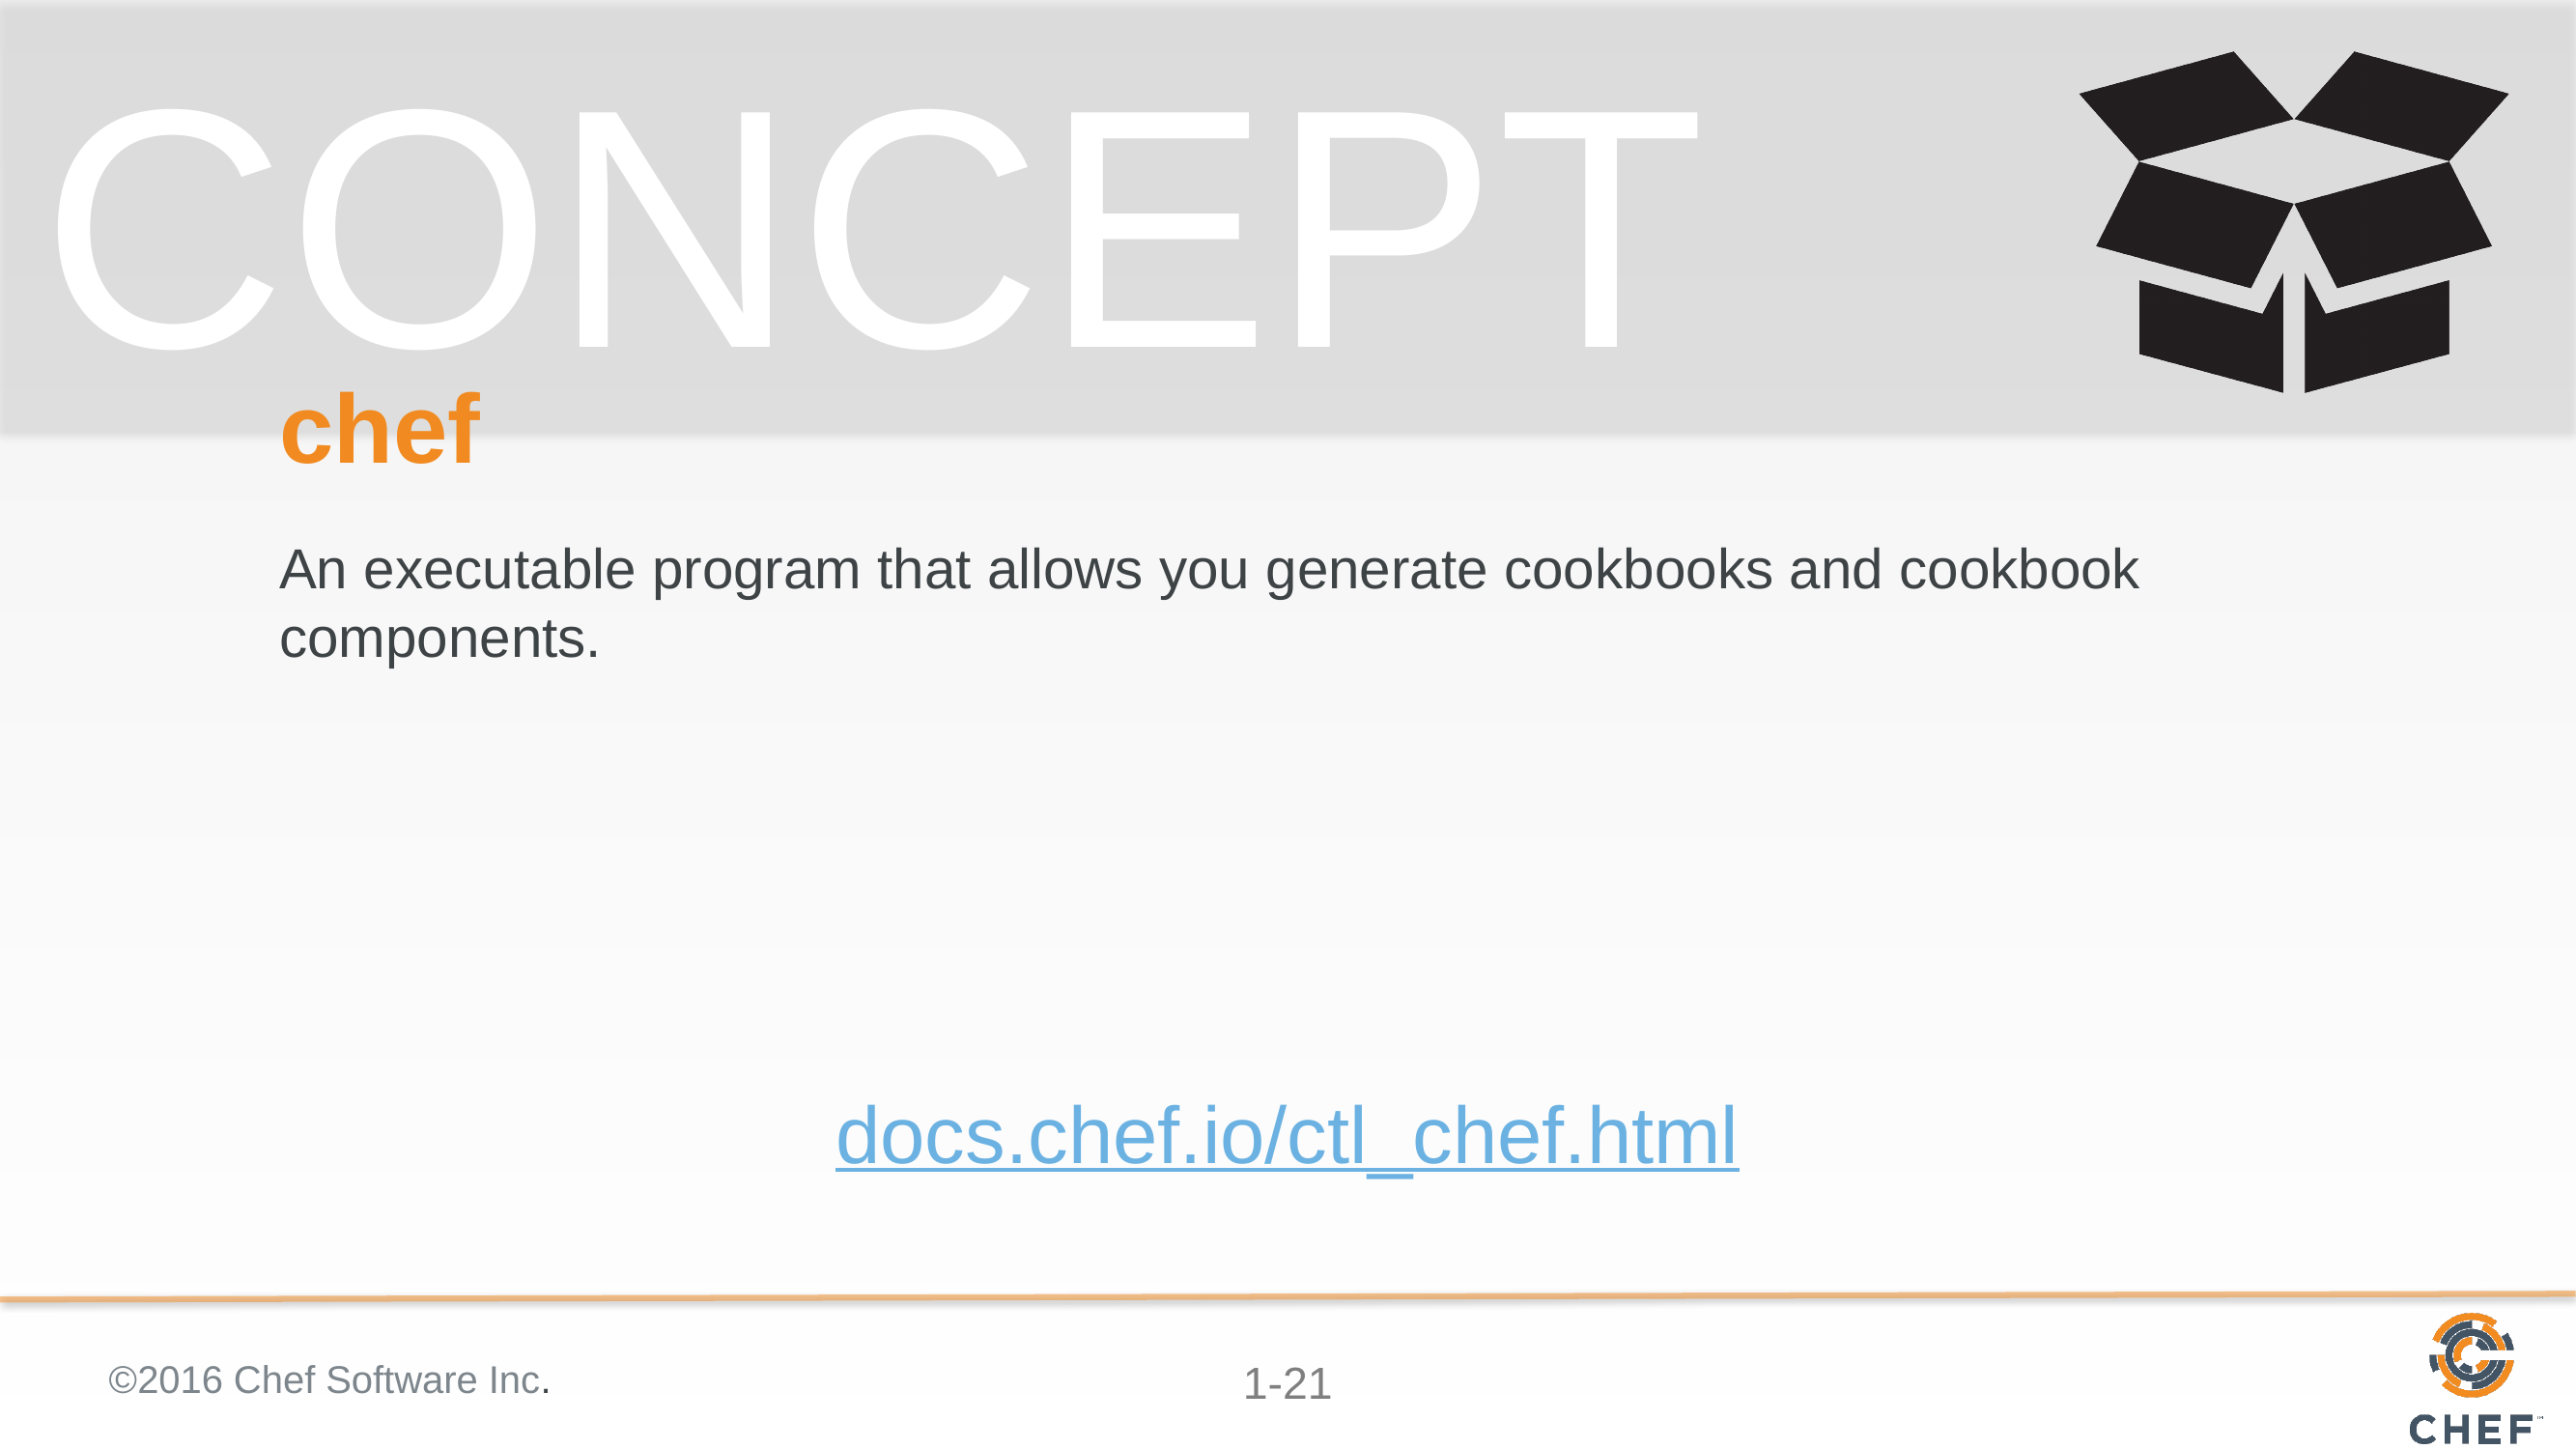

# chef
An executable program that allows you generate cookbooks and cookbook components.
docs.chef.io/ctl_chef.html